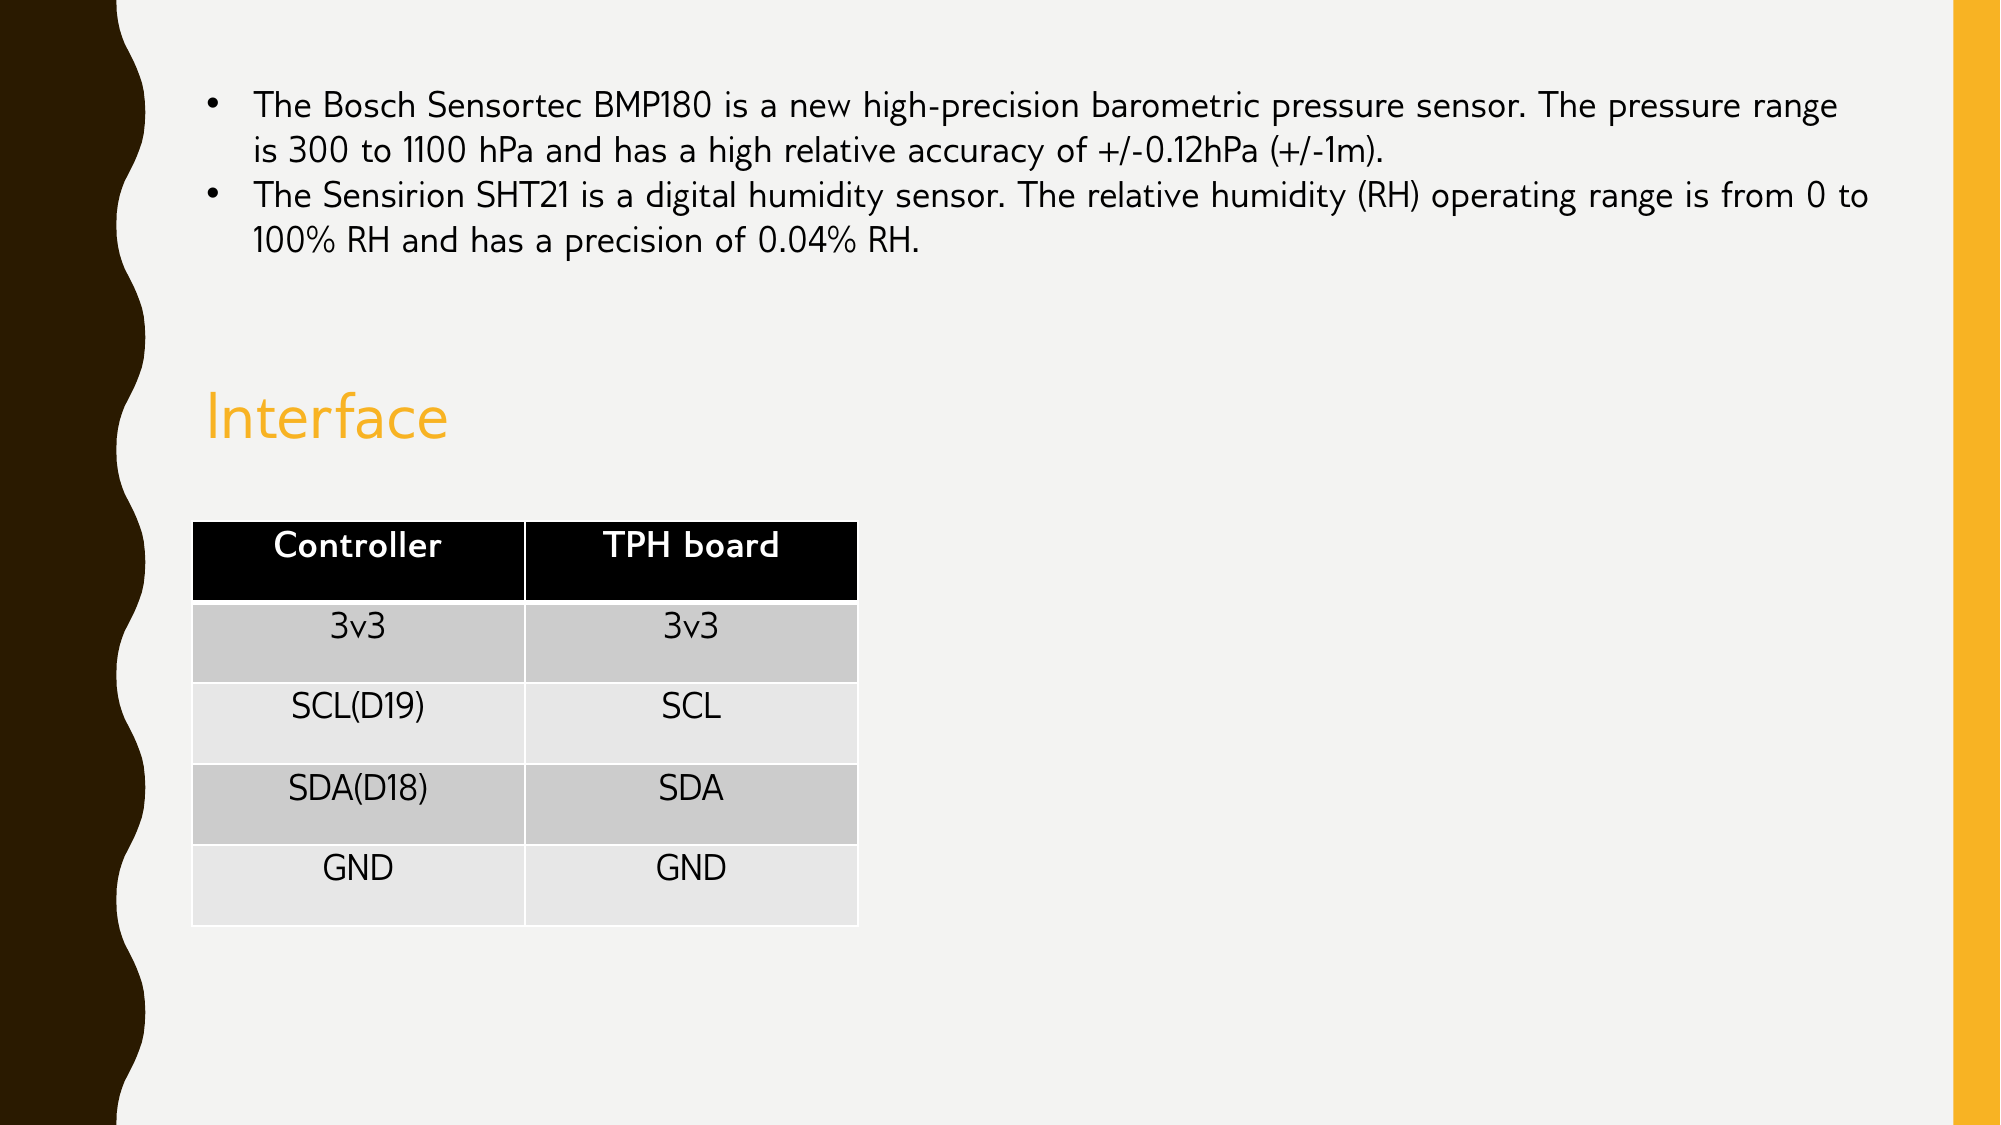

The Bosch Sensortec BMP180 is a new high-precision barometric pressure sensor. The pressure range is 300 to 1100 hPa and has a high relative accuracy of +/-0.12hPa (+/-1m).
The Sensirion SHT21 is a digital humidity sensor. The relative humidity (RH) operating range is from 0 to 100% RH and has a precision of 0.04% RH.
Interface
| Controller | TPH board |
| --- | --- |
| 3v3 | 3v3 |
| SCL(D19) | SCL |
| SDA(D18) | SDA |
| GND | GND |